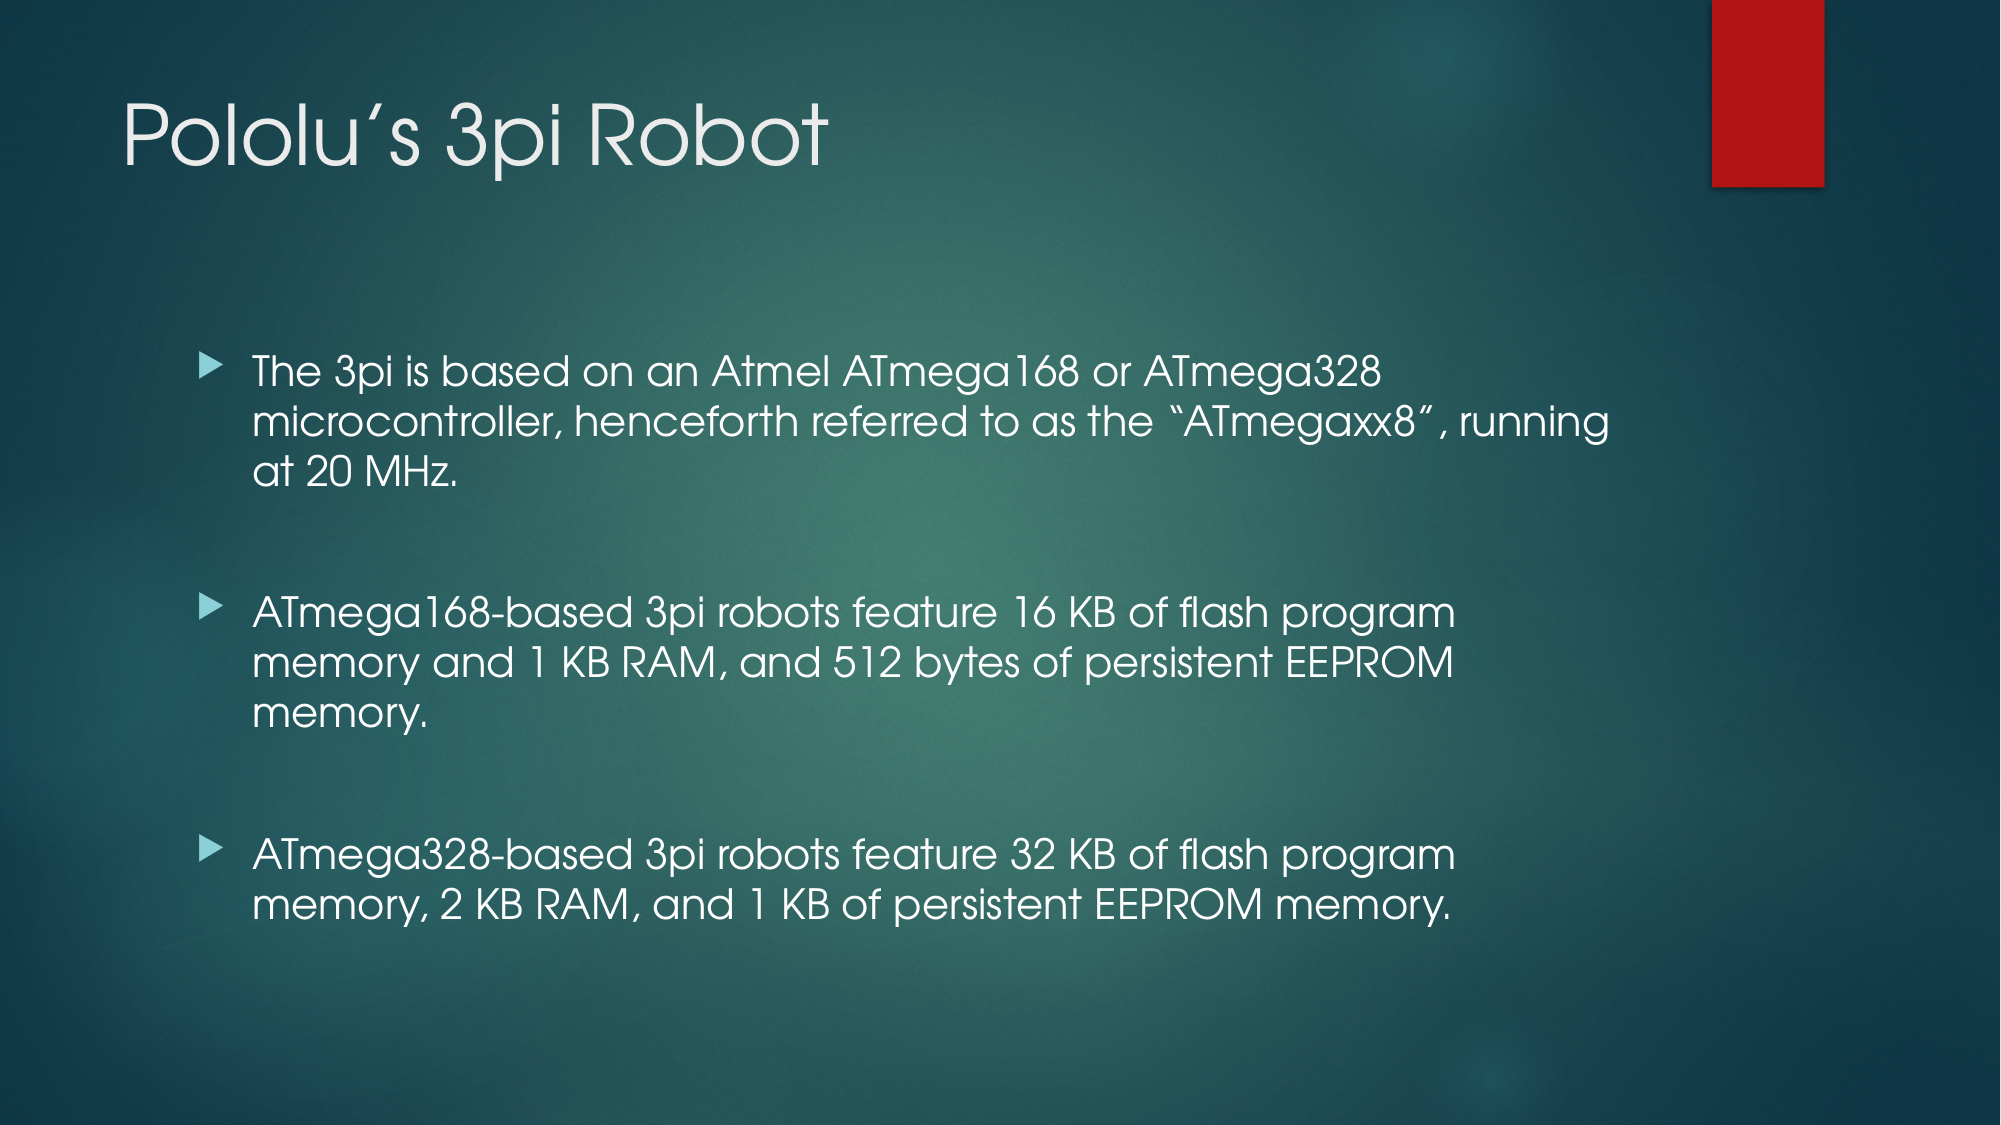

# Pololu’s 3pi Robot
The 3pi is based on an Atmel ATmega168 or ATmega328 microcontroller, henceforth referred to as the “ATmegaxx8”, running at 20 MHz.

ATmega168-based 3pi robots feature 16 KB of flash program memory and 1 KB RAM, and 512 bytes of persistent EEPROM memory.

ATmega328-based 3pi robots feature 32 KB of flash program memory, 2 KB RAM, and 1 KB of persistent EEPROM memory.